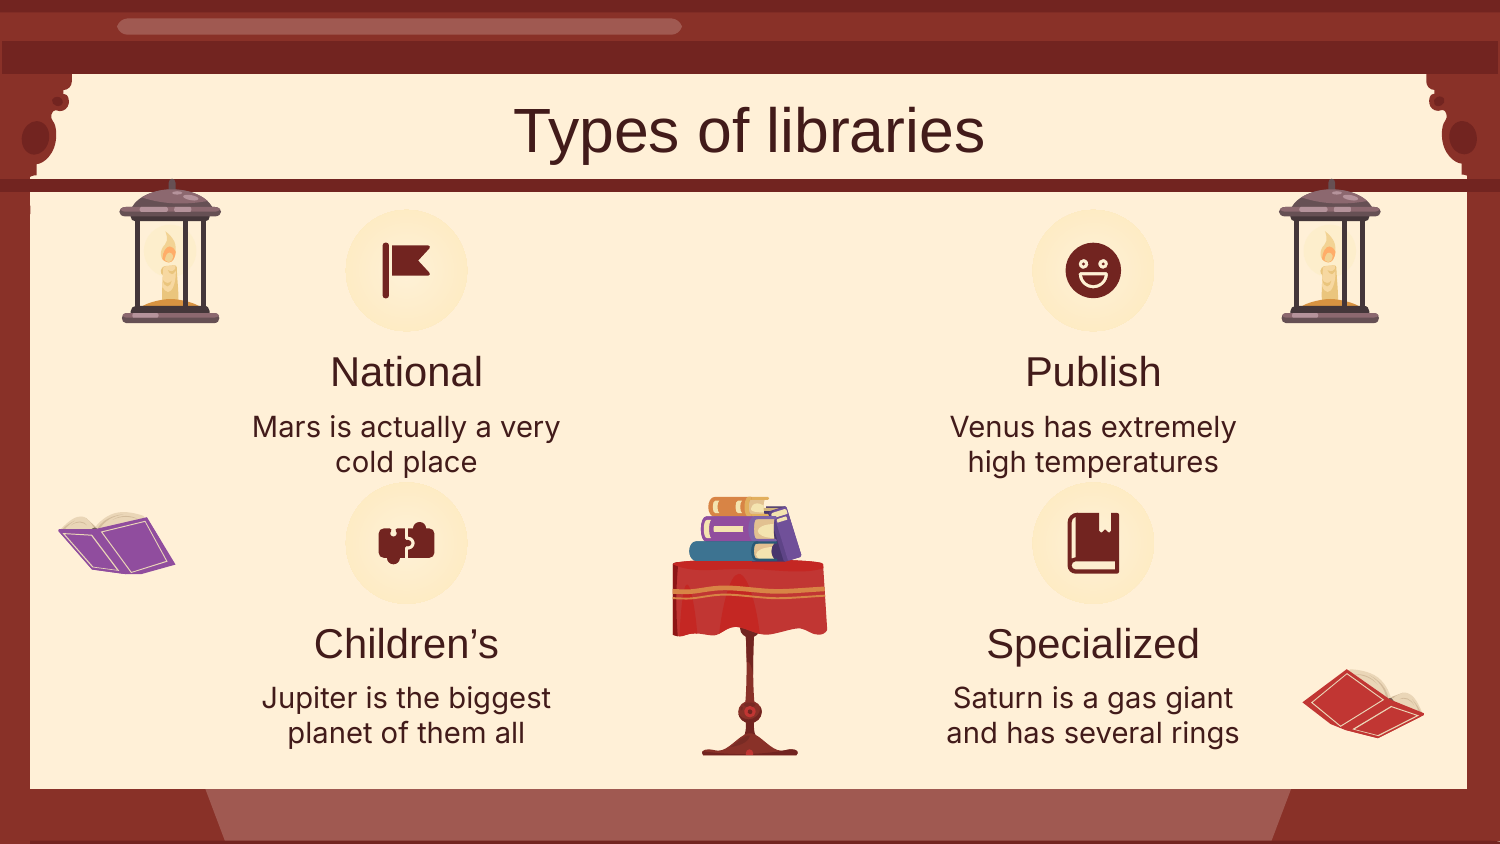

Types of libraries

# National
Publish
Mars is actually a very cold place
Venus has extremely high temperatures

Children’s
Specialized
Jupiter is the biggest planet of them all
Saturn is a gas giant and has several rings